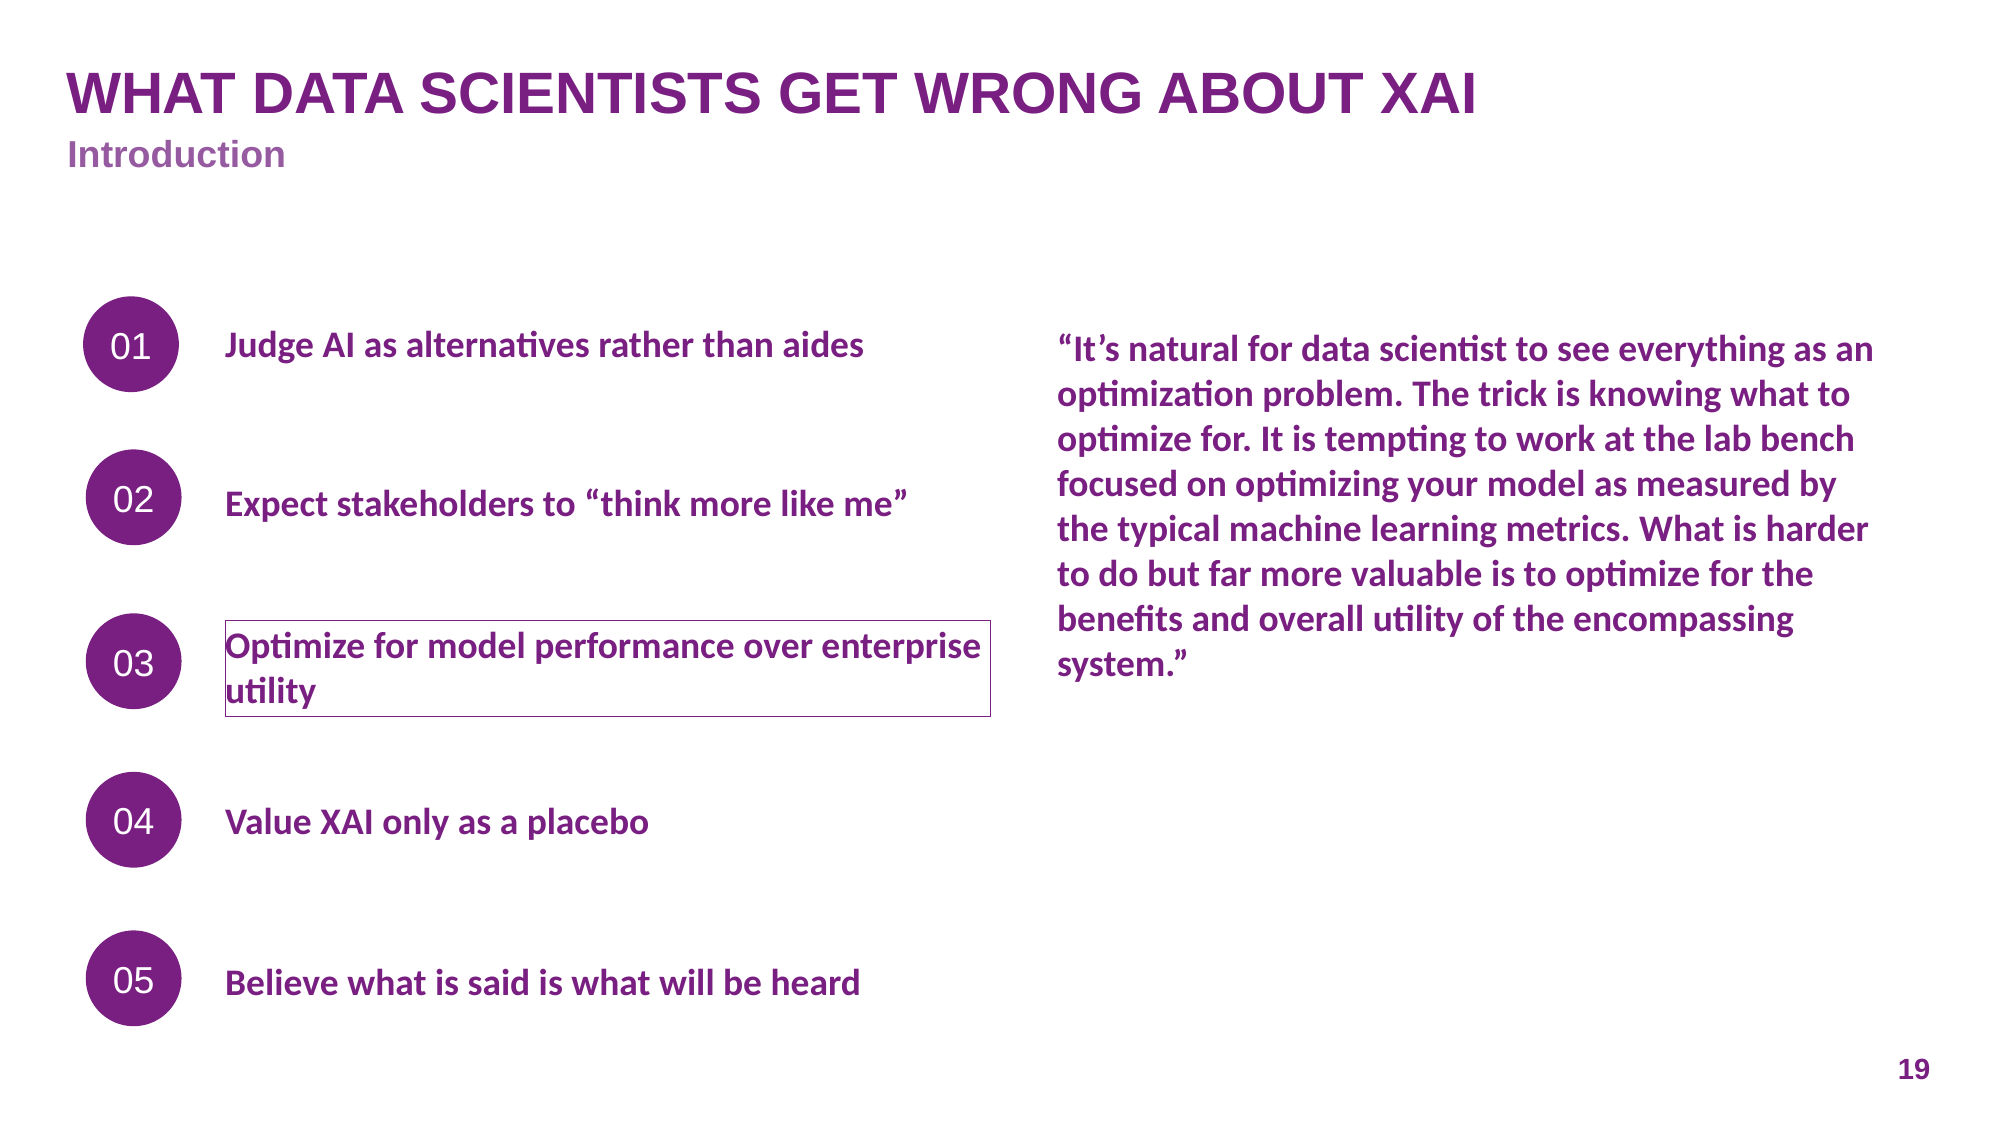

# What data scientists get wrong about XAI
Introduction
01
Judge AI as alternatives rather than aides
“It’s natural for data scientist to see everything as an optimization problem. The trick is knowing what to optimize for. It is tempting to work at the lab bench focused on optimizing your model as measured by the typical machine learning metrics. What is harder to do but far more valuable is to optimize for the benefits and overall utility of the encompassing system.”
02
Expect stakeholders to “think more like me”
03
Optimize for model performance over enterprise utility
04
Value XAI only as a placebo
05
Believe what is said is what will be heard
19